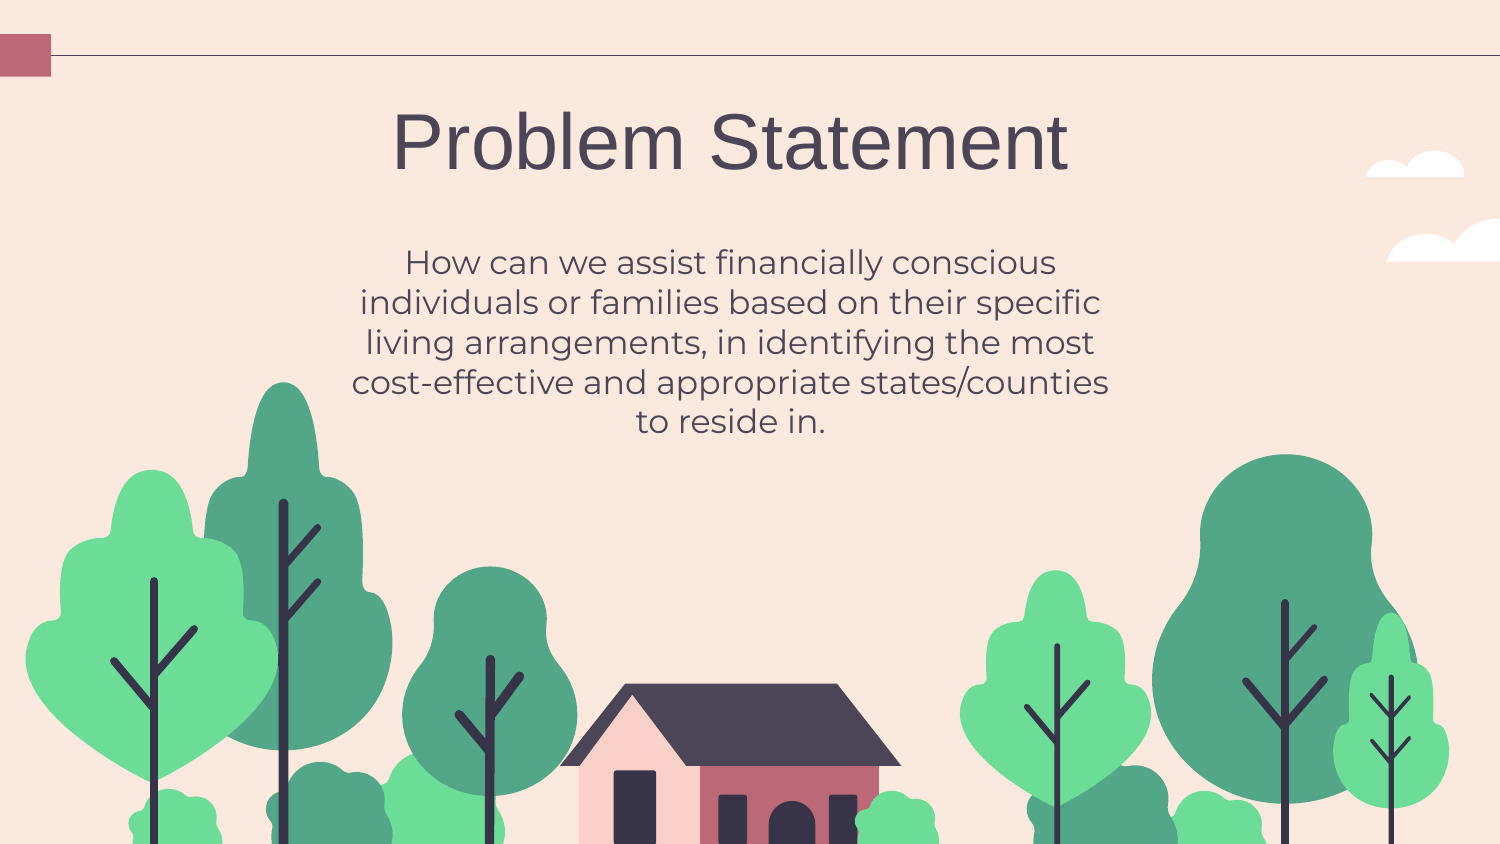

# Problem Statement
How can we assist financially conscious individuals or families based on their specific living arrangements, in identifying the most cost-effective and appropriate states/counties to reside in.